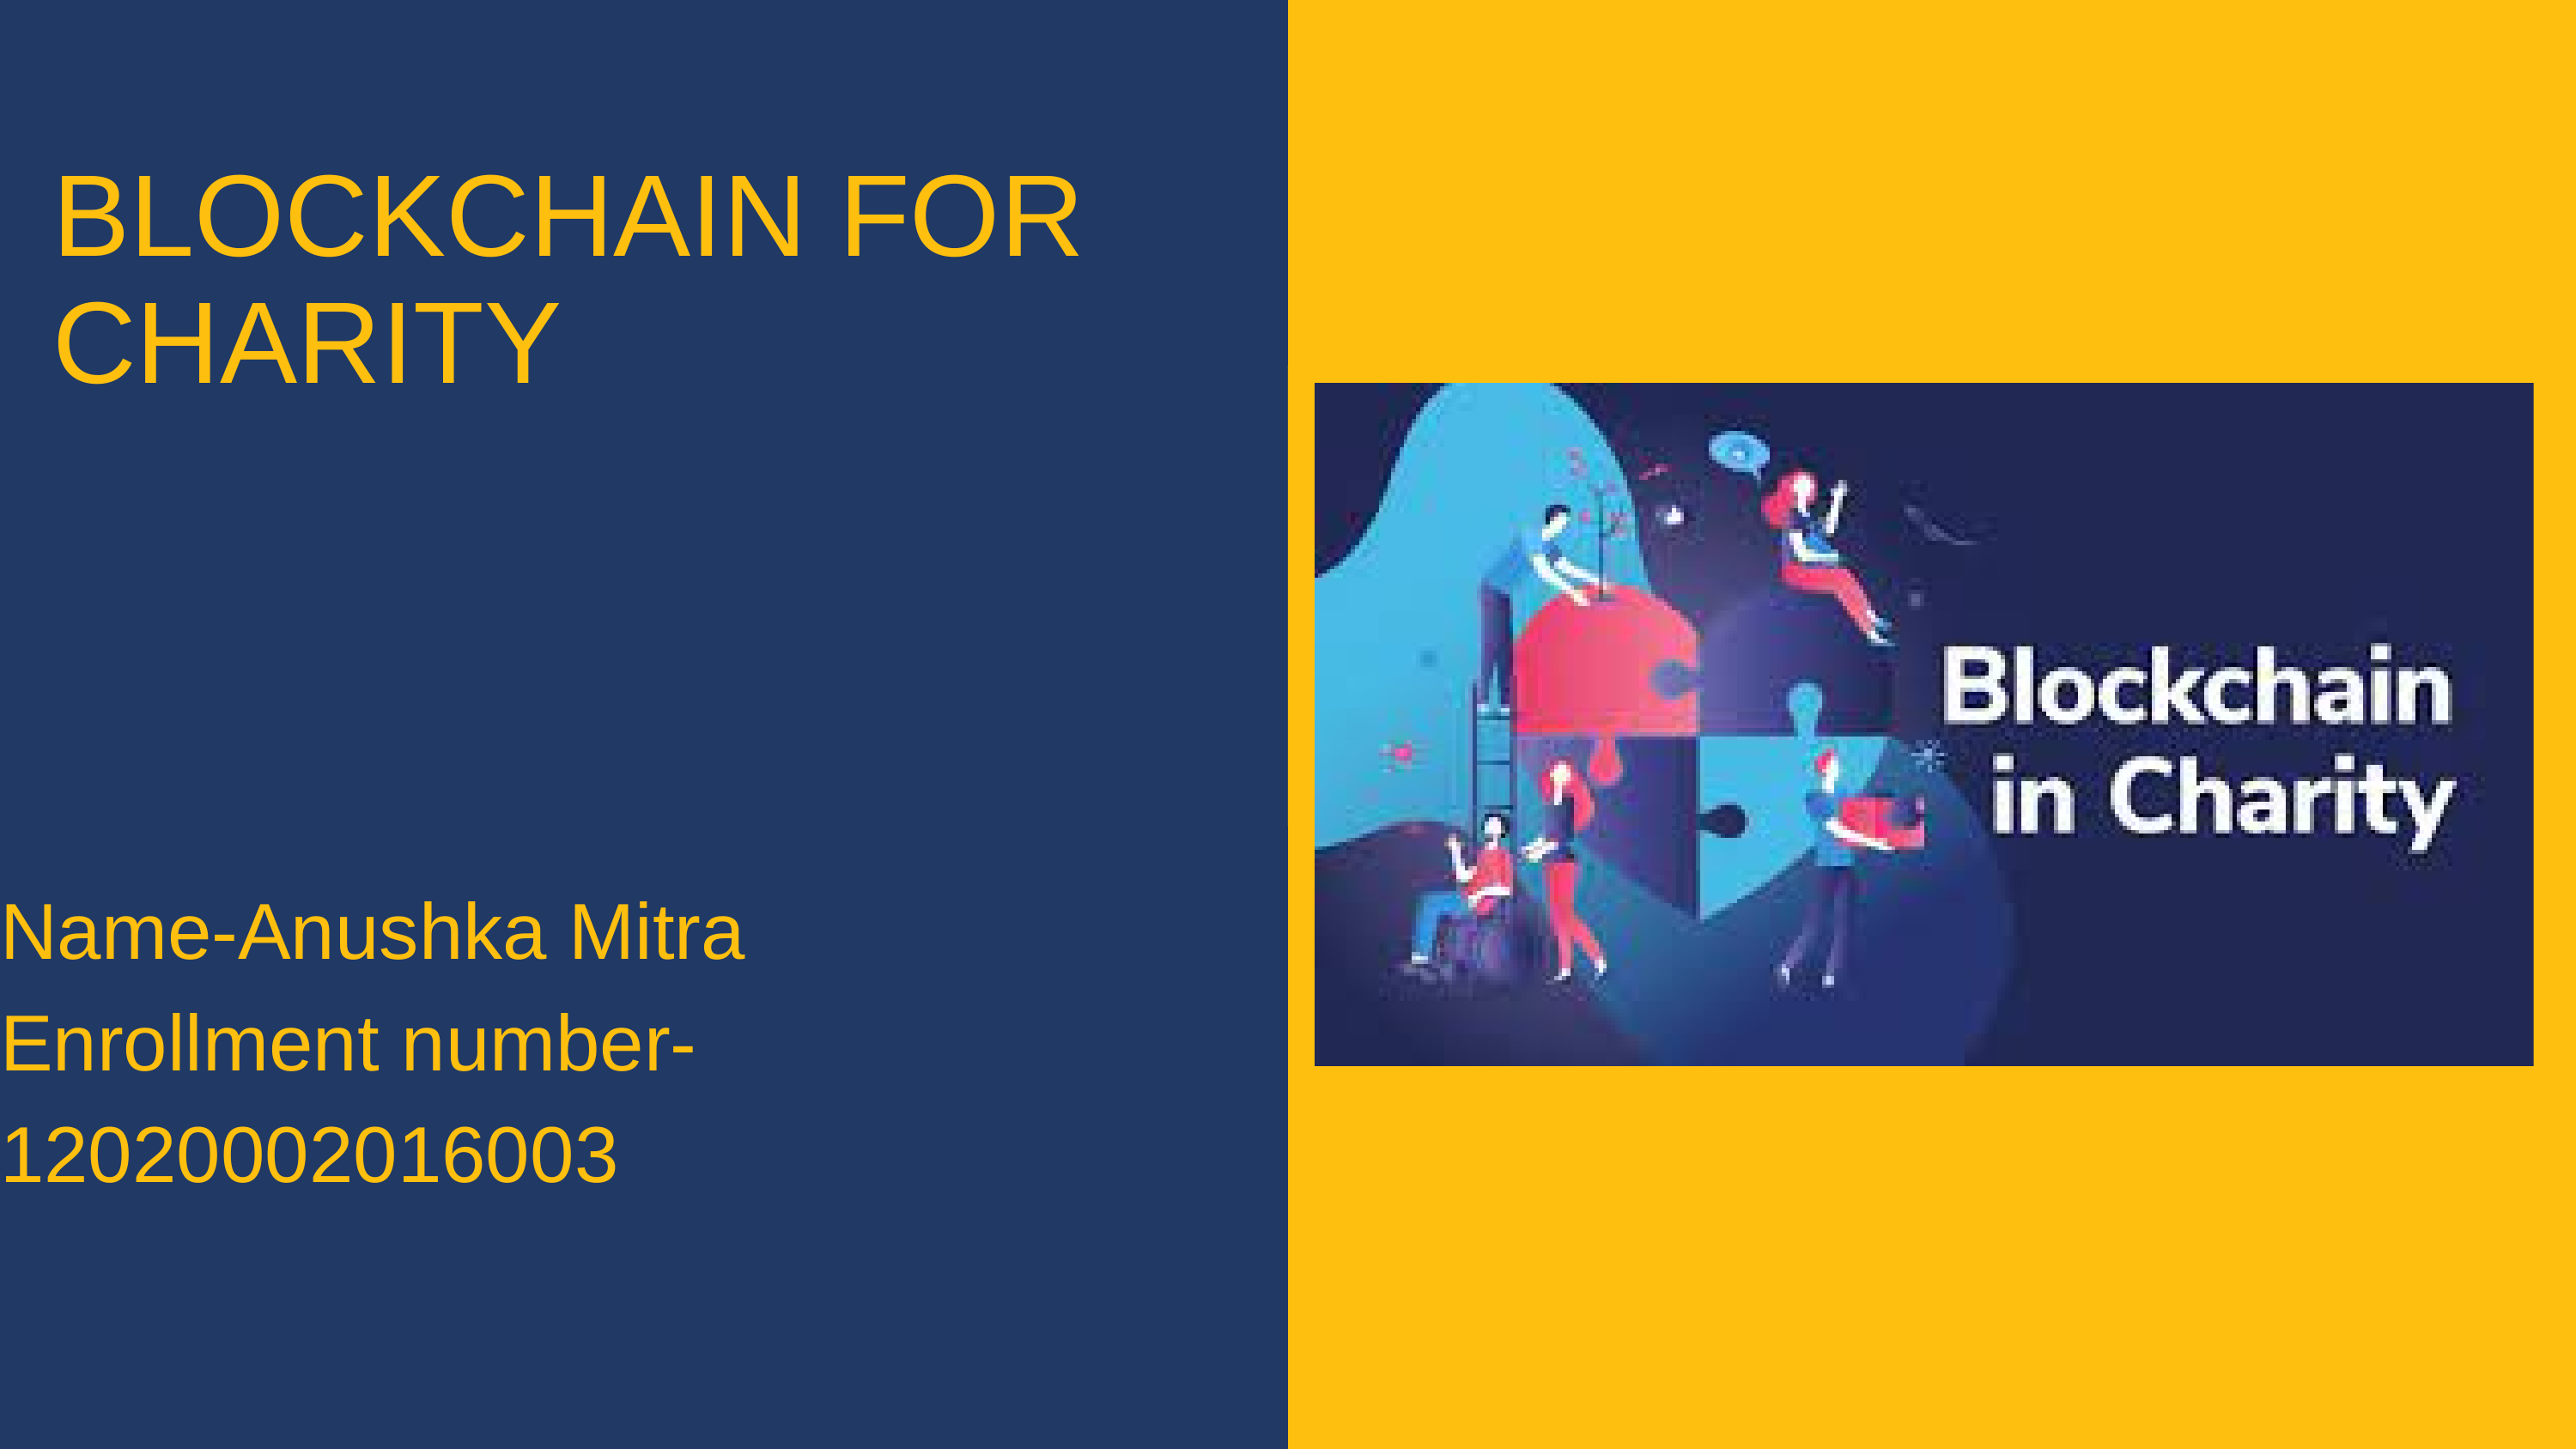

BLOCKCHAIN FOR CHARITY

Name-Anushka Mitra
Enrollment number-12020002016003